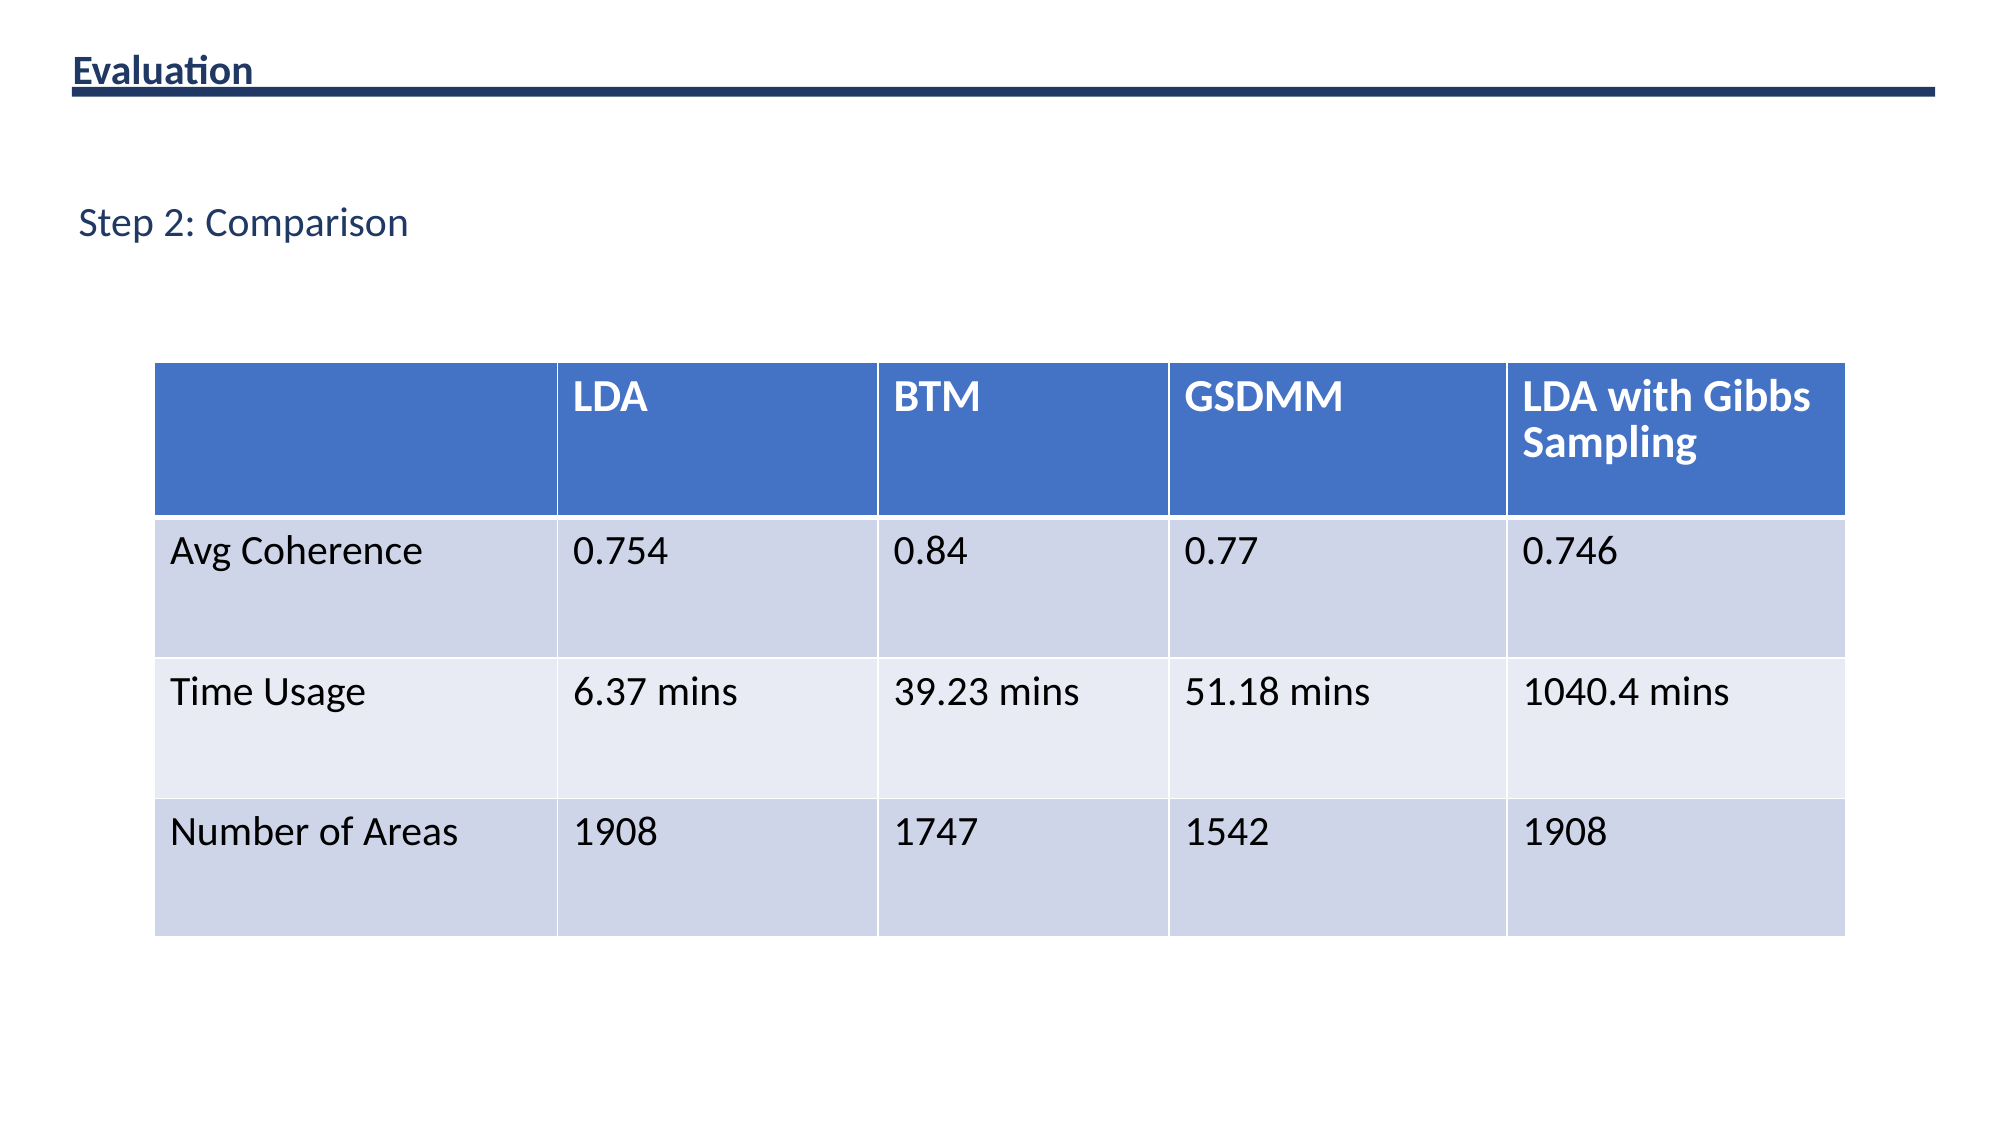

Evaluation

Step 2: Comparison

|  | LDA | BTM | GSDMM | LDA with Gibbs Sampling |
| --- | --- | --- | --- | --- |
| Avg Coherence | 0.754 | 0.84 | 0.77 | 0.746 |
| Time Usage | 6.37 mins | 39.23 mins | 51.18 mins | 1040.4 mins |
| Number of Areas | 1908 | 1747 | 1542 | 1908 |